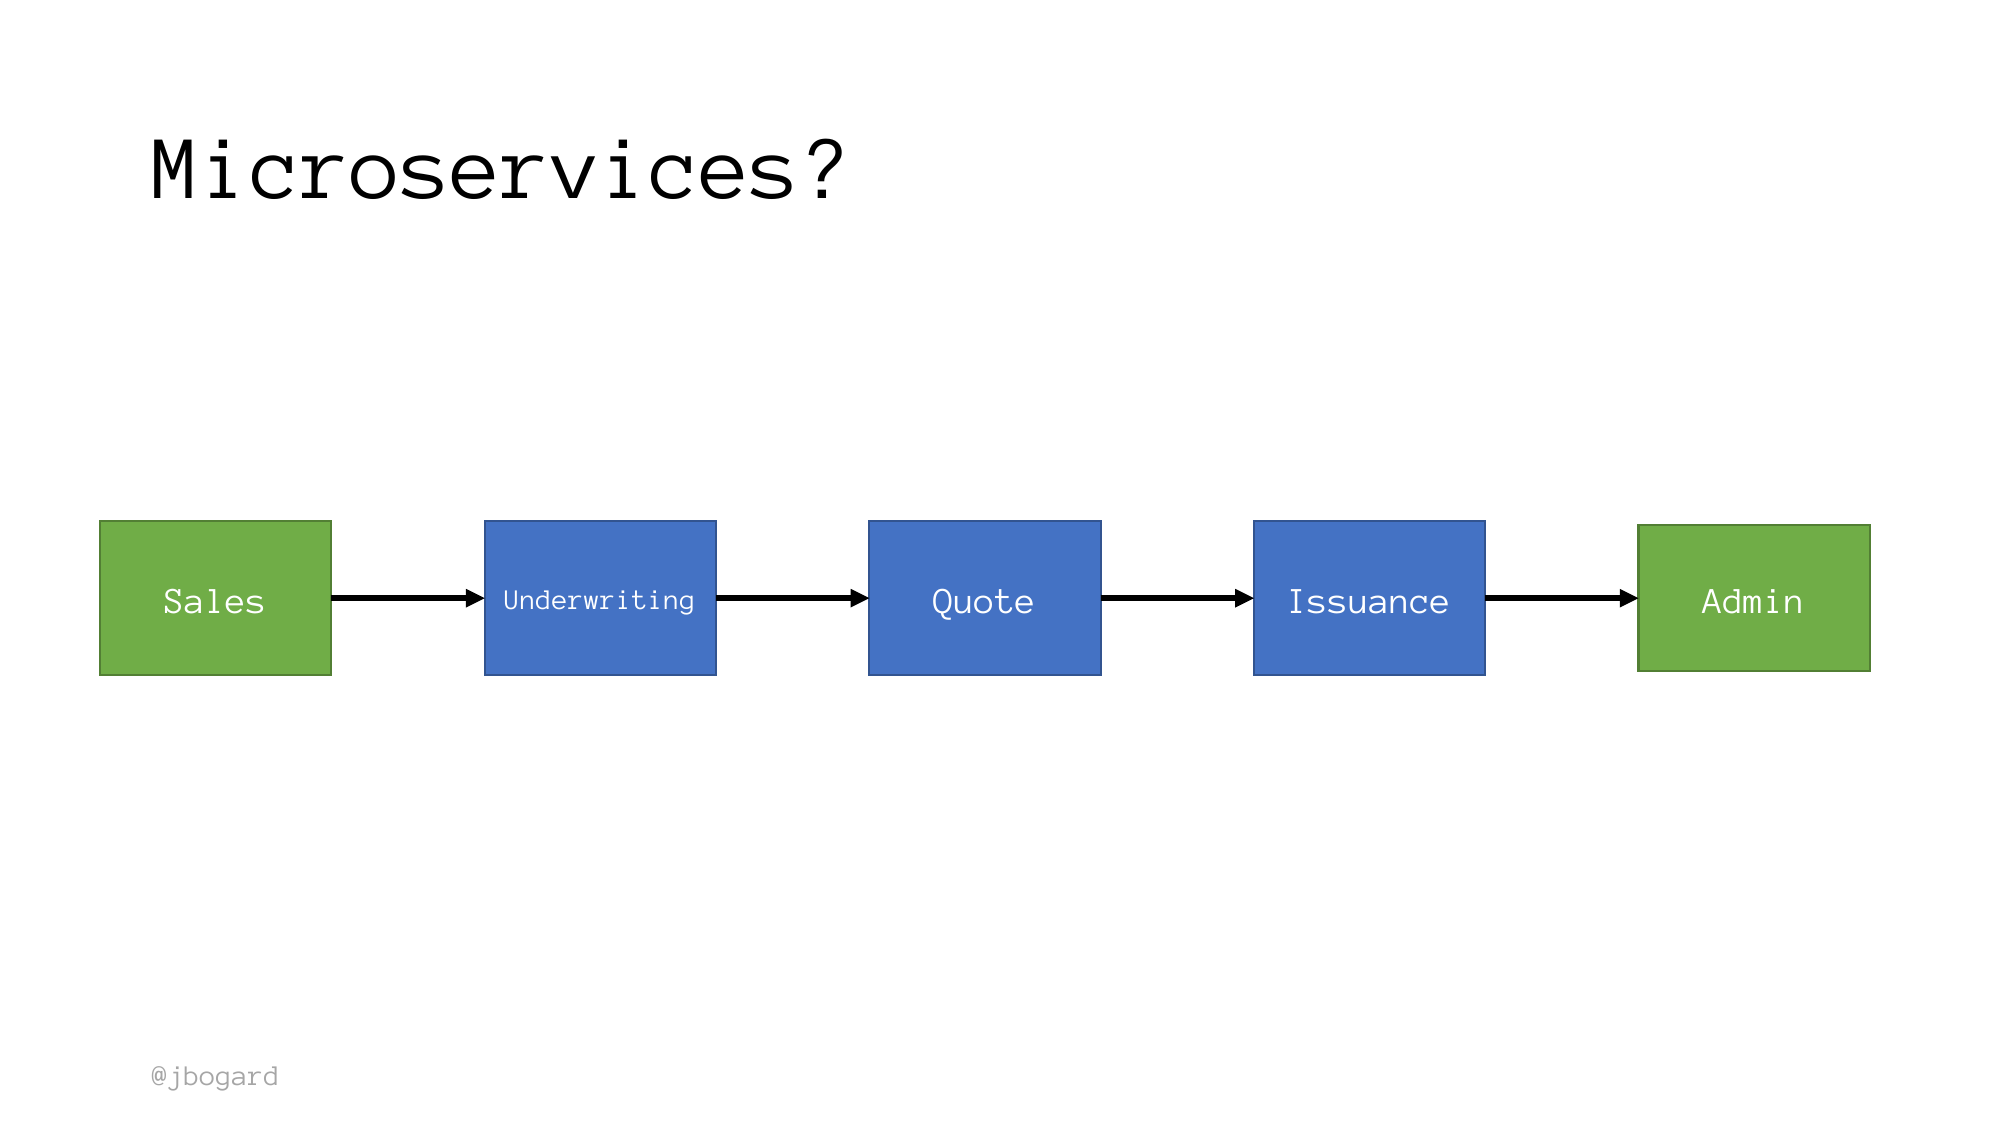

# Microservices?
Sales
Underwriting
Quote
Issuance
Admin